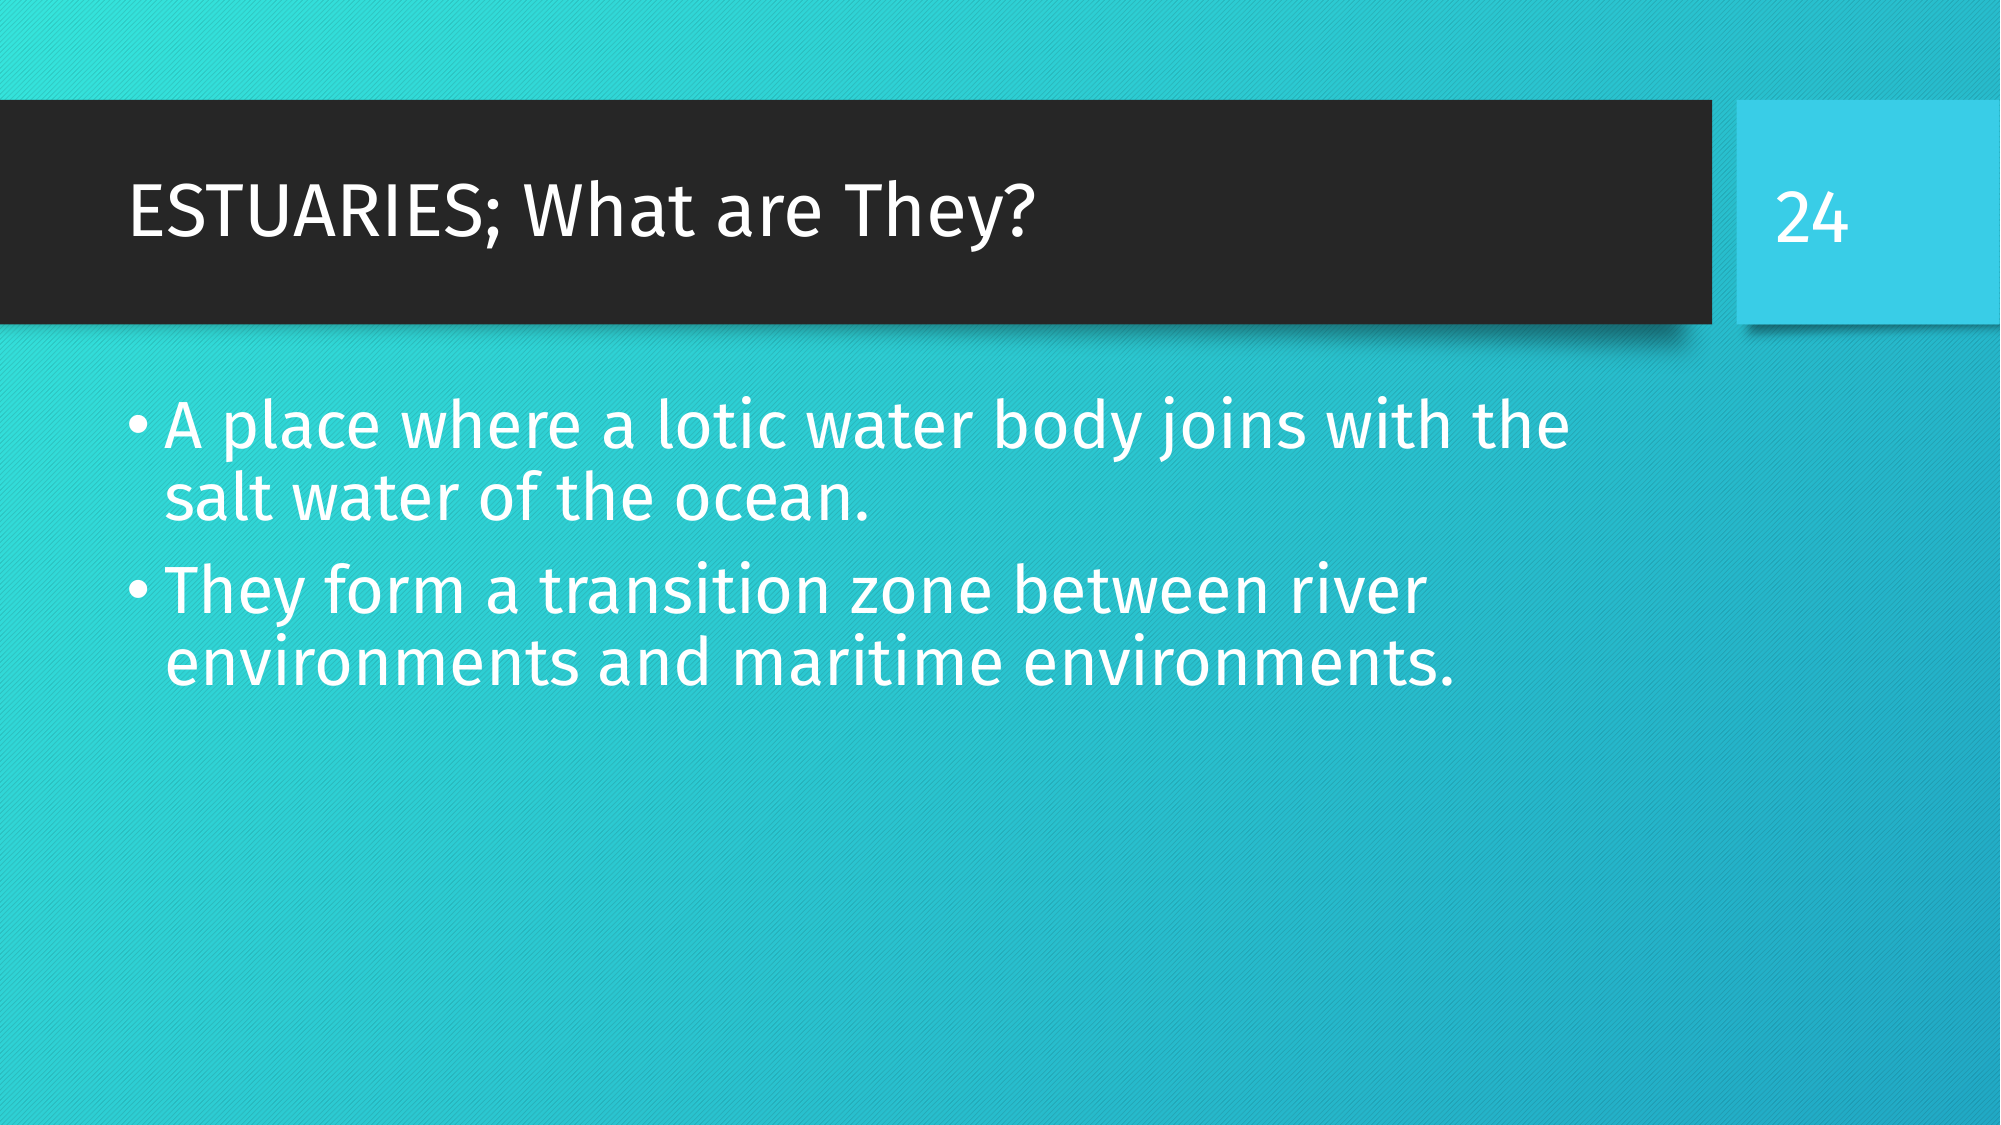

24
# ESTUARIES; What are They?
A place where a lotic water body joins with the salt water of the ocean.
They form a transition zone between river environments and maritime environments.